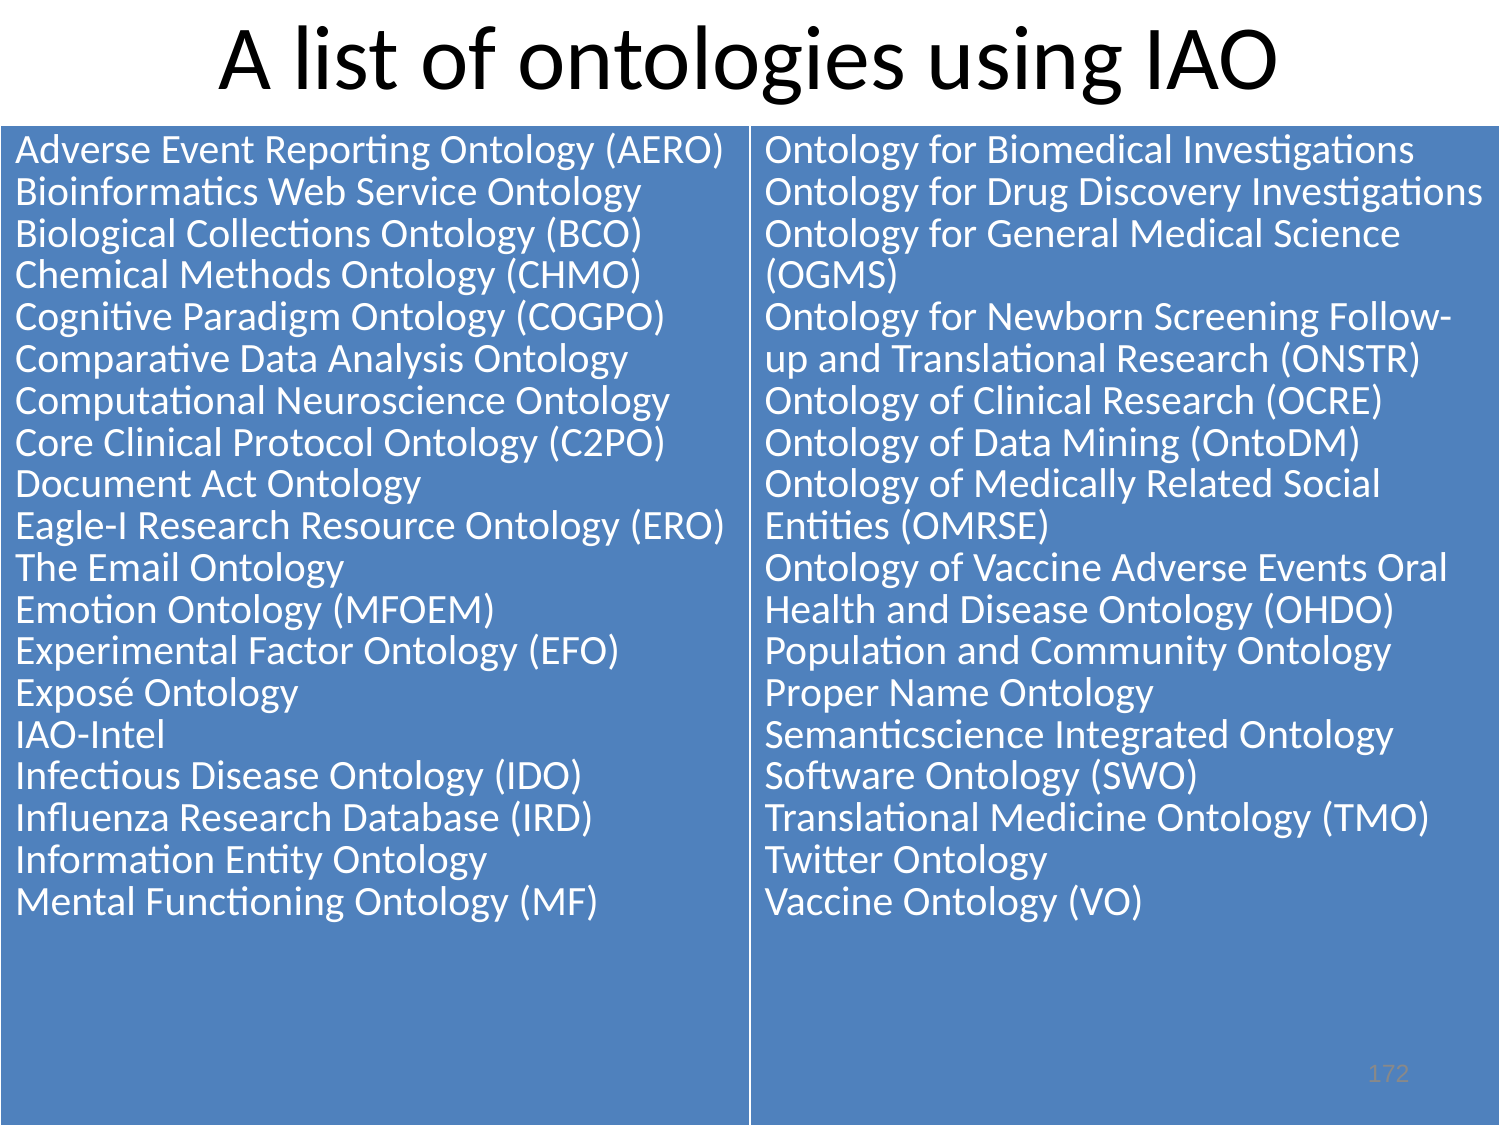

# A list of ontologies using IAO
| Adverse Event Reporting Ontology (AERO) Bioinformatics Web Service Ontology Biological Collections Ontology (BCO) Chemical Methods Ontology (CHMO) Cognitive Paradigm Ontology (COGPO) Comparative Data Analysis Ontology Computational Neuroscience Ontology Core Clinical Protocol Ontology (C2PO) Document Act Ontology Eagle-I Research Resource Ontology (ERO) The Email Ontology Emotion Ontology (MFOEM) Experimental Factor Ontology (EFO) Exposé Ontology IAO-Intel Infectious Disease Ontology (IDO) Influenza Research Database (IRD) Information Entity Ontology Mental Functioning Ontology (MF) | Ontology for Biomedical Investigations Ontology for Drug Discovery Investigations Ontology for General Medical Science (OGMS) Ontology for Newborn Screening Follow-up and Translational Research (ONSTR) Ontology of Clinical Research (OCRE) Ontology of Data Mining (OntoDM) Ontology of Medically Related Social Entities (OMRSE) Ontology of Vaccine Adverse Events Oral Health and Disease Ontology (OHDO) Population and Community Ontology Proper Name Ontology Semanticscience Integrated Ontology Software Ontology (SWO) Translational Medicine Ontology (TMO) Twitter Ontology Vaccine Ontology (VO) |
| --- | --- |
172